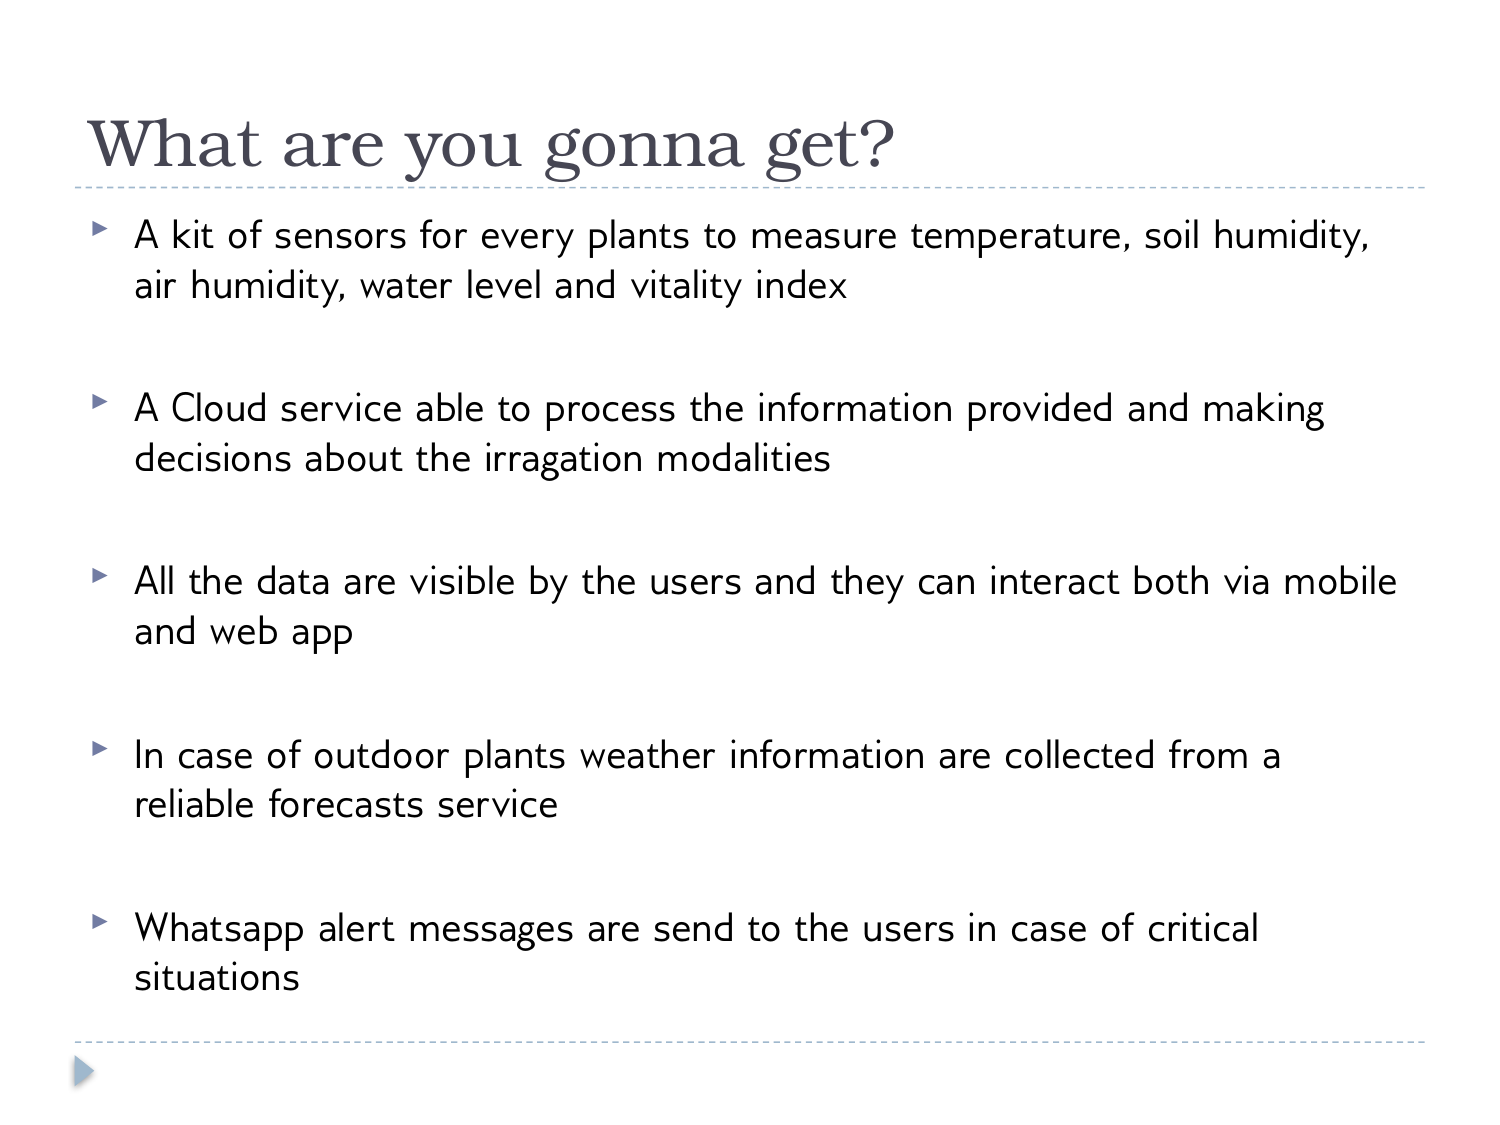

# What are you gonna get?
A kit of sensors for every plants to measure temperature, soil humidity, air humidity, water level and vitality index

A Cloud service able to process the information provided and making decisions about the irragation modalities

All the data are visible by the users and they can interact both via mobile and web app

In case of outdoor plants weather information are collected from a reliable forecasts service

Whatsapp alert messages are send to the users in case of critical situations